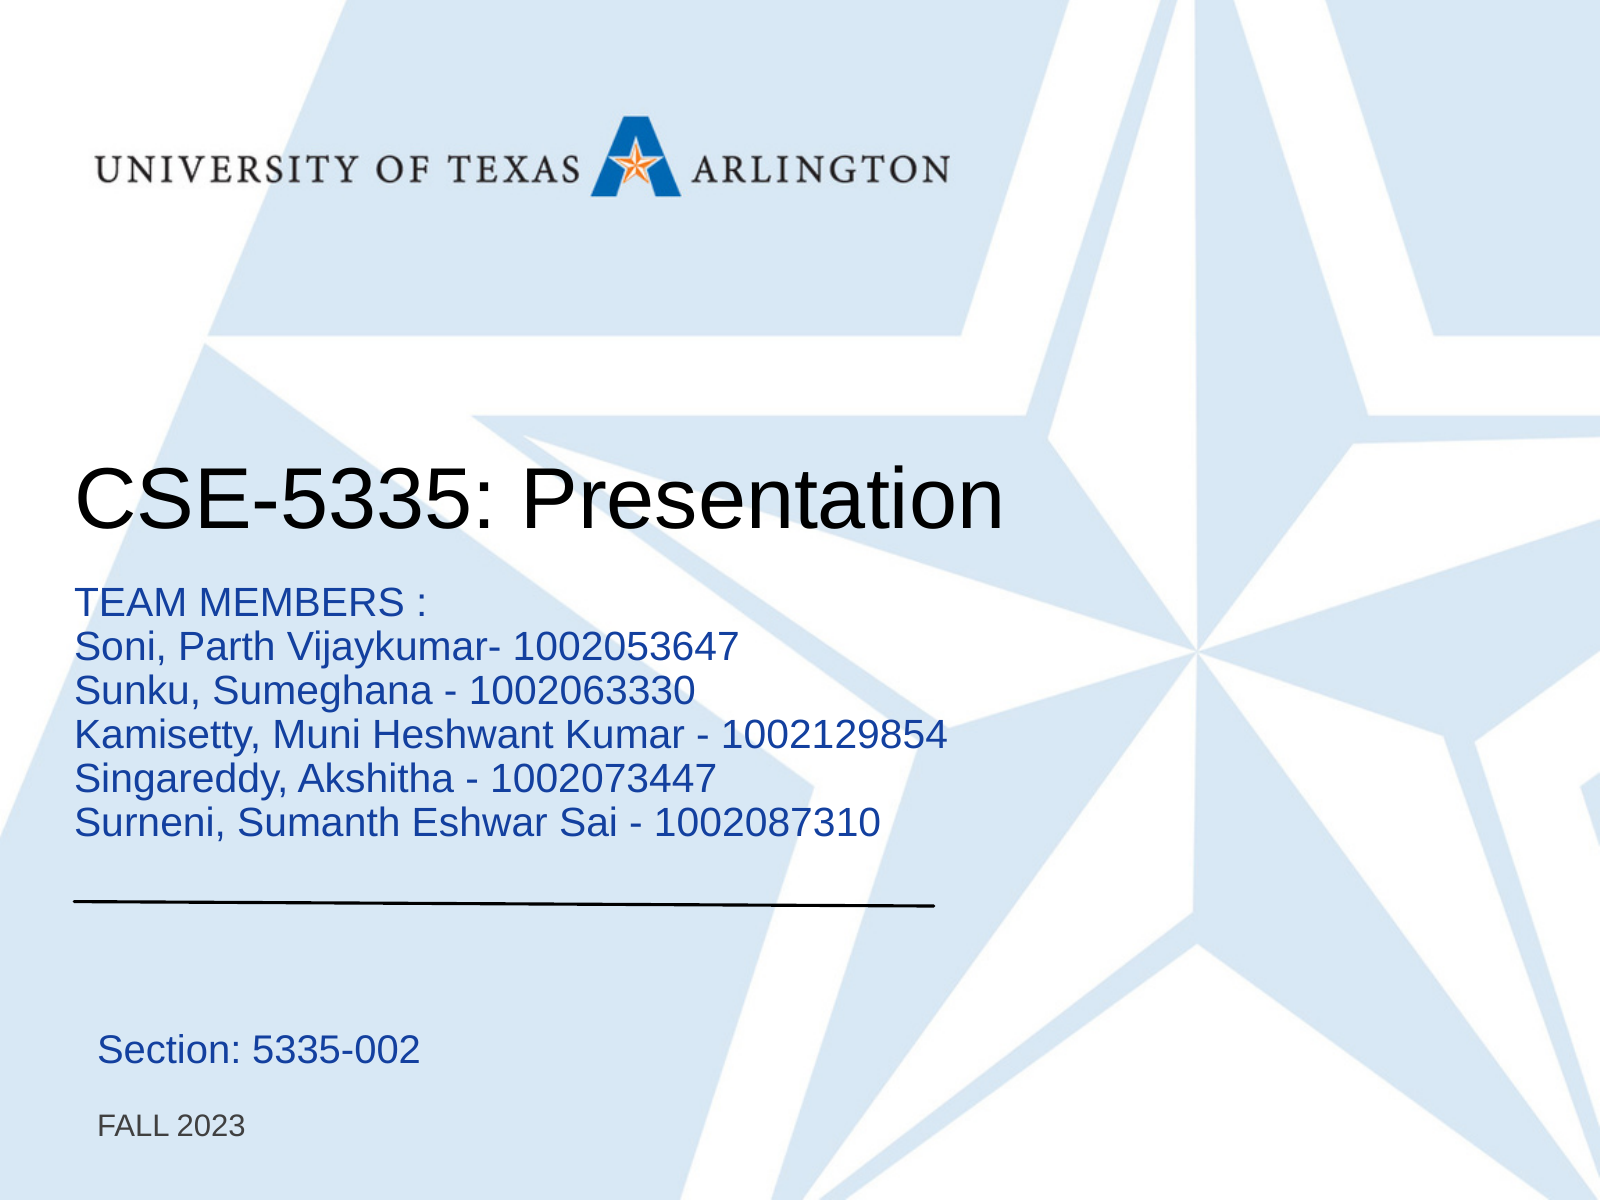

CSE-5335: Presentation

TEAM MEMBERS :
Soni, Parth Vijaykumar- 1002053647
Sunku, Sumeghana - 1002063330
Kamisetty, Muni Heshwant Kumar - 1002129854
Singareddy, Akshitha - 1002073447
Surneni, Sumanth Eshwar Sai - 1002087310

Section: 5335-002
FALL 2023